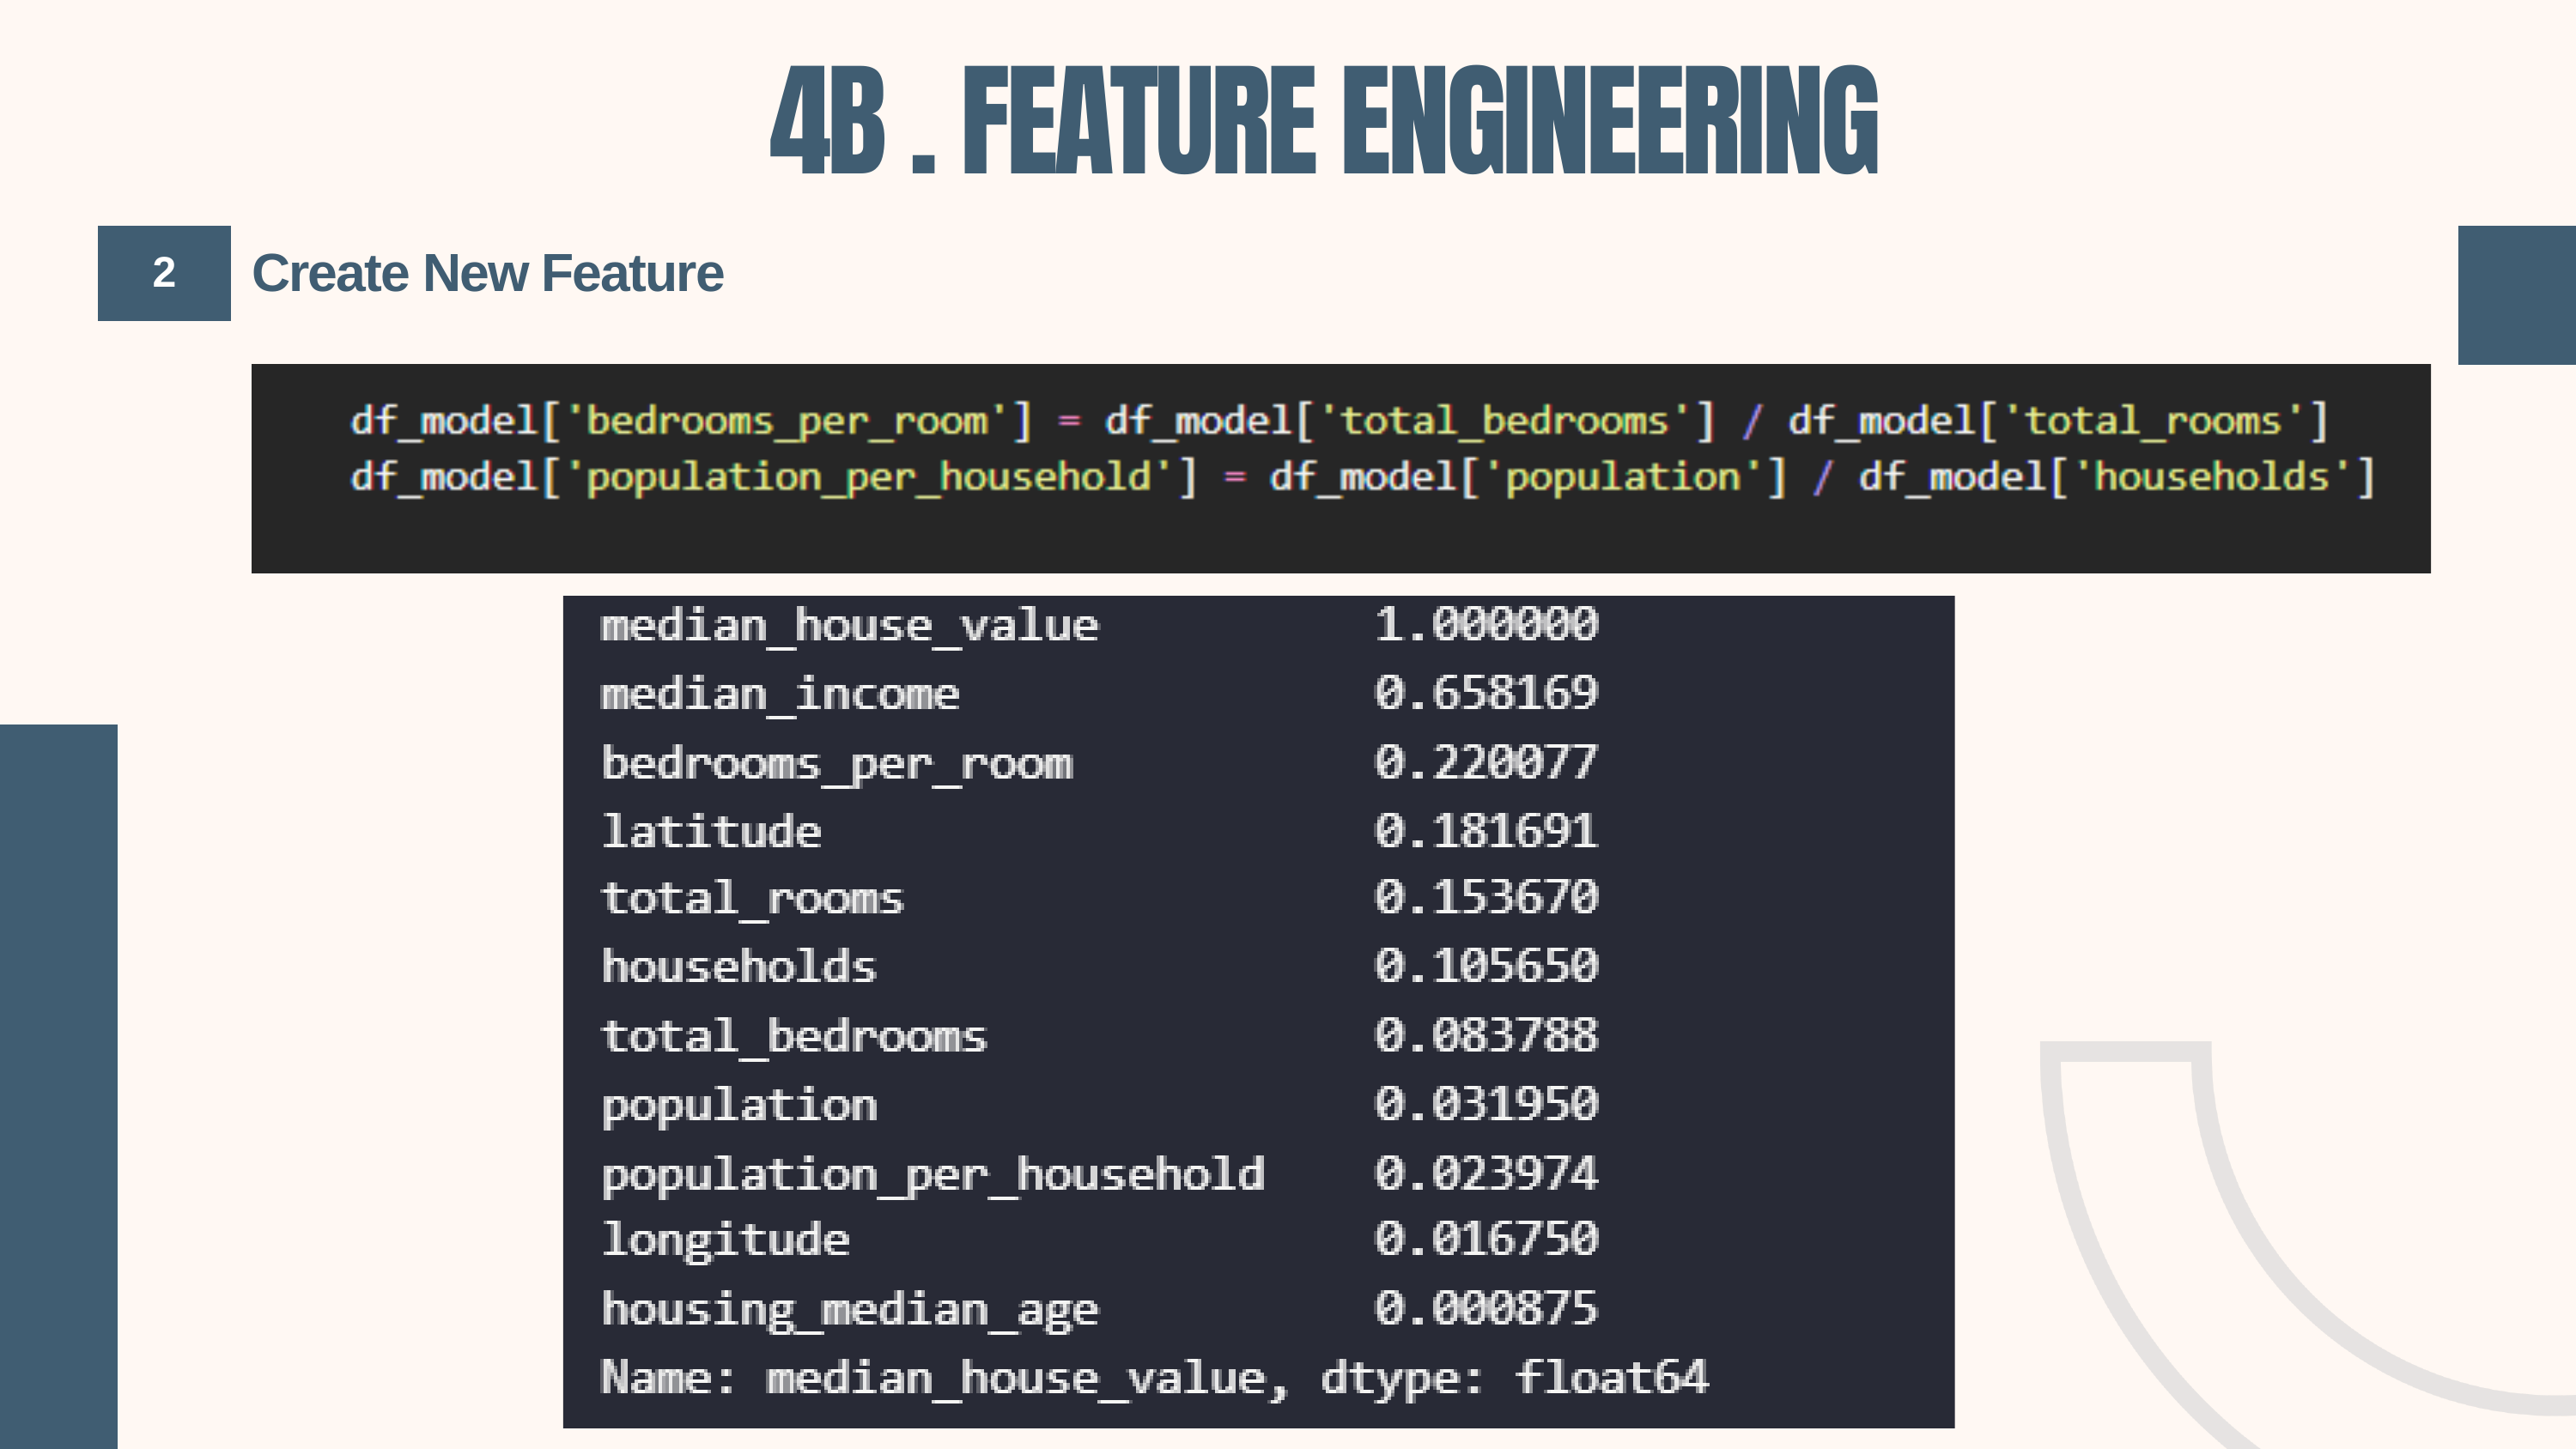

4B . FEATURE ENGINEERING

2

Create New Feature